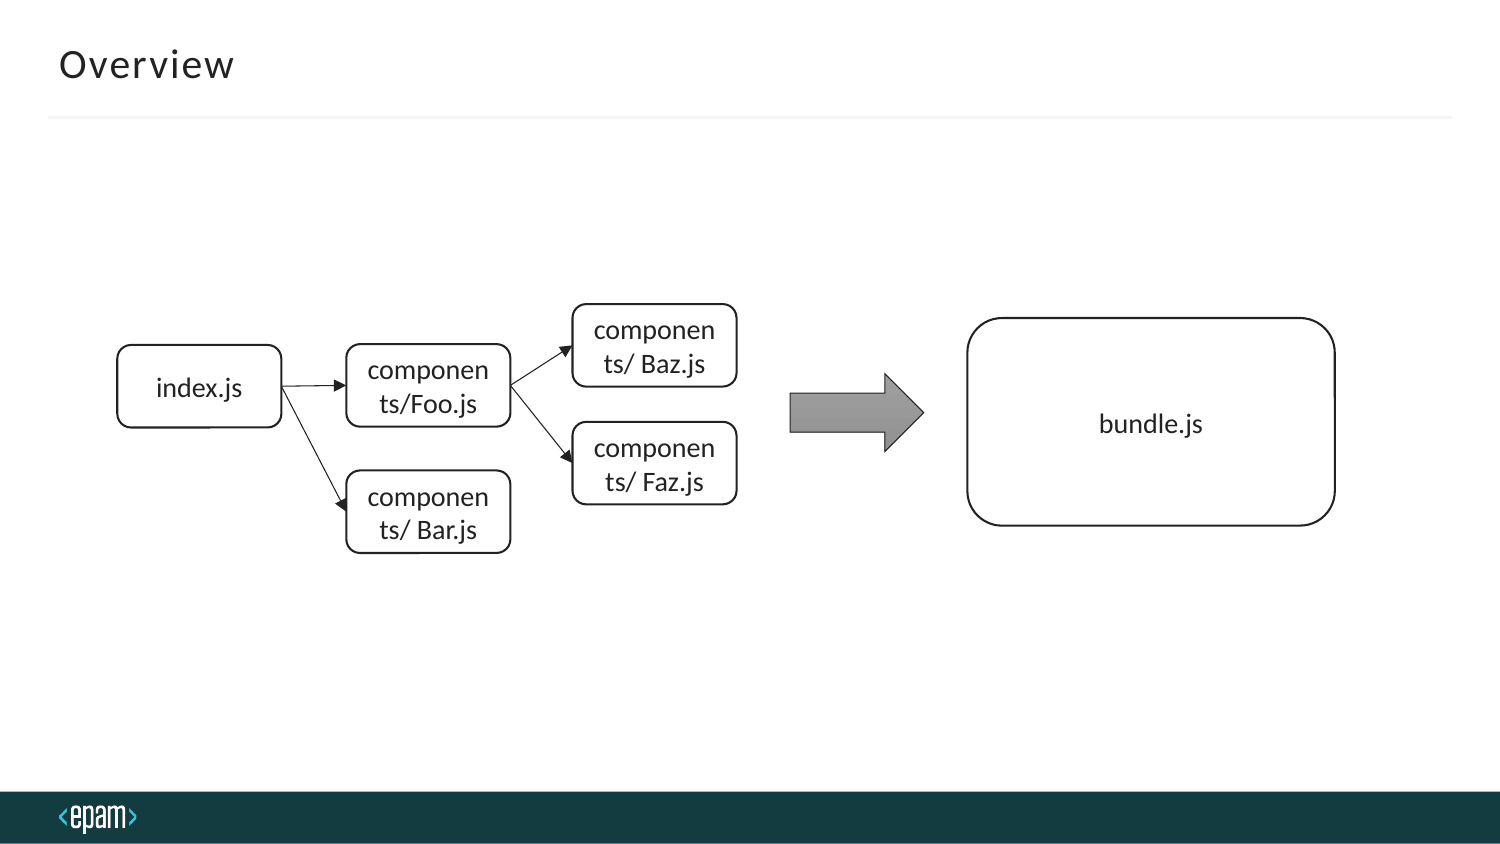

# Overview
components/ Baz.js
bundle.js
components/Foo.js
index.js

components/ Faz.js
components/ Bar.js